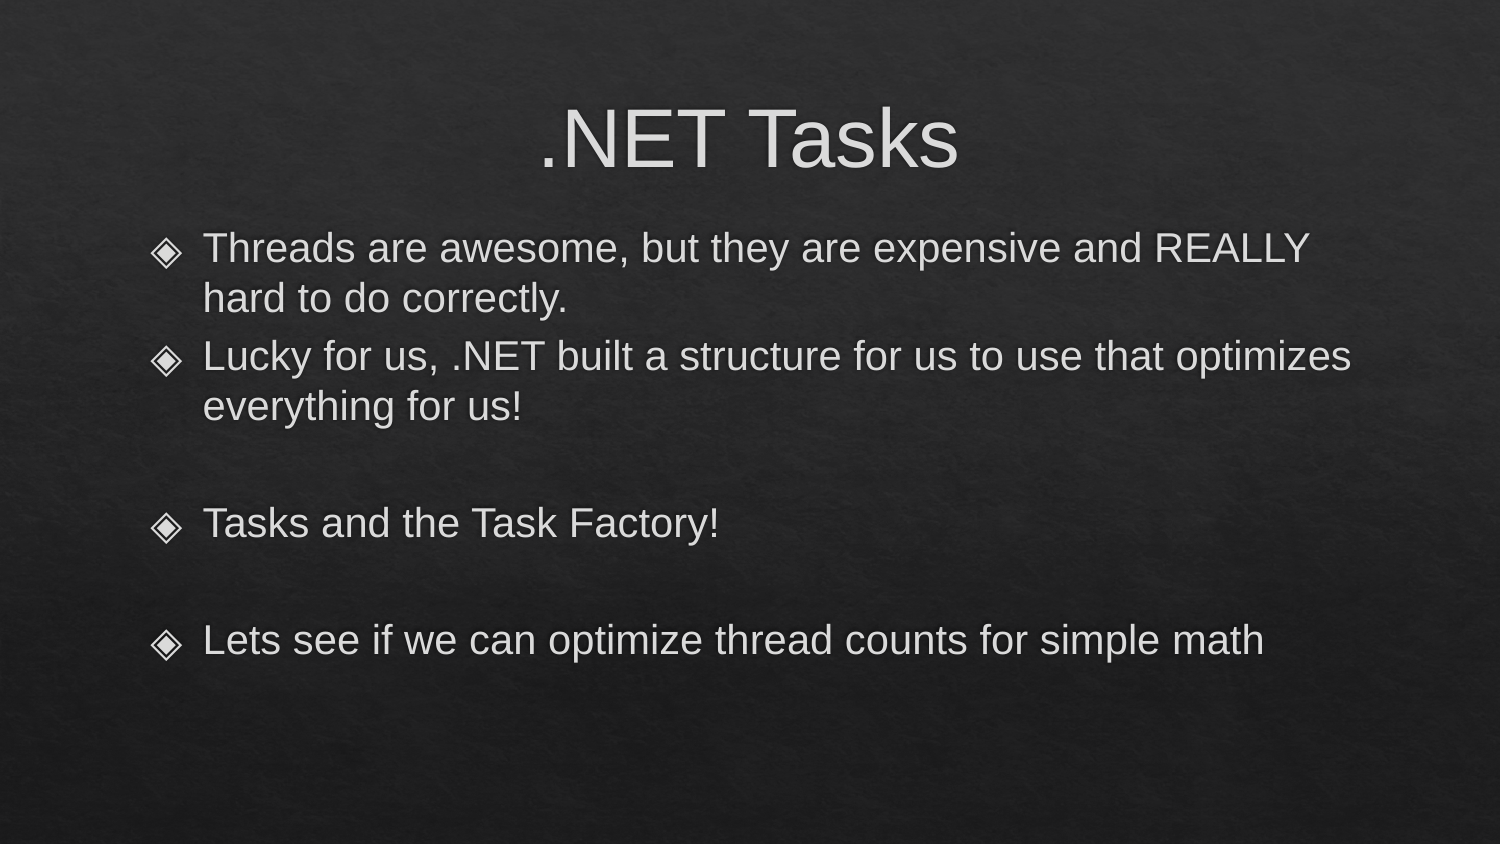

# .NET Tasks
Threads are awesome, but they are expensive and REALLY hard to do correctly.
Lucky for us, .NET built a structure for us to use that optimizes everything for us!

Tasks and the Task Factory!

Lets see if we can optimize thread counts for simple math